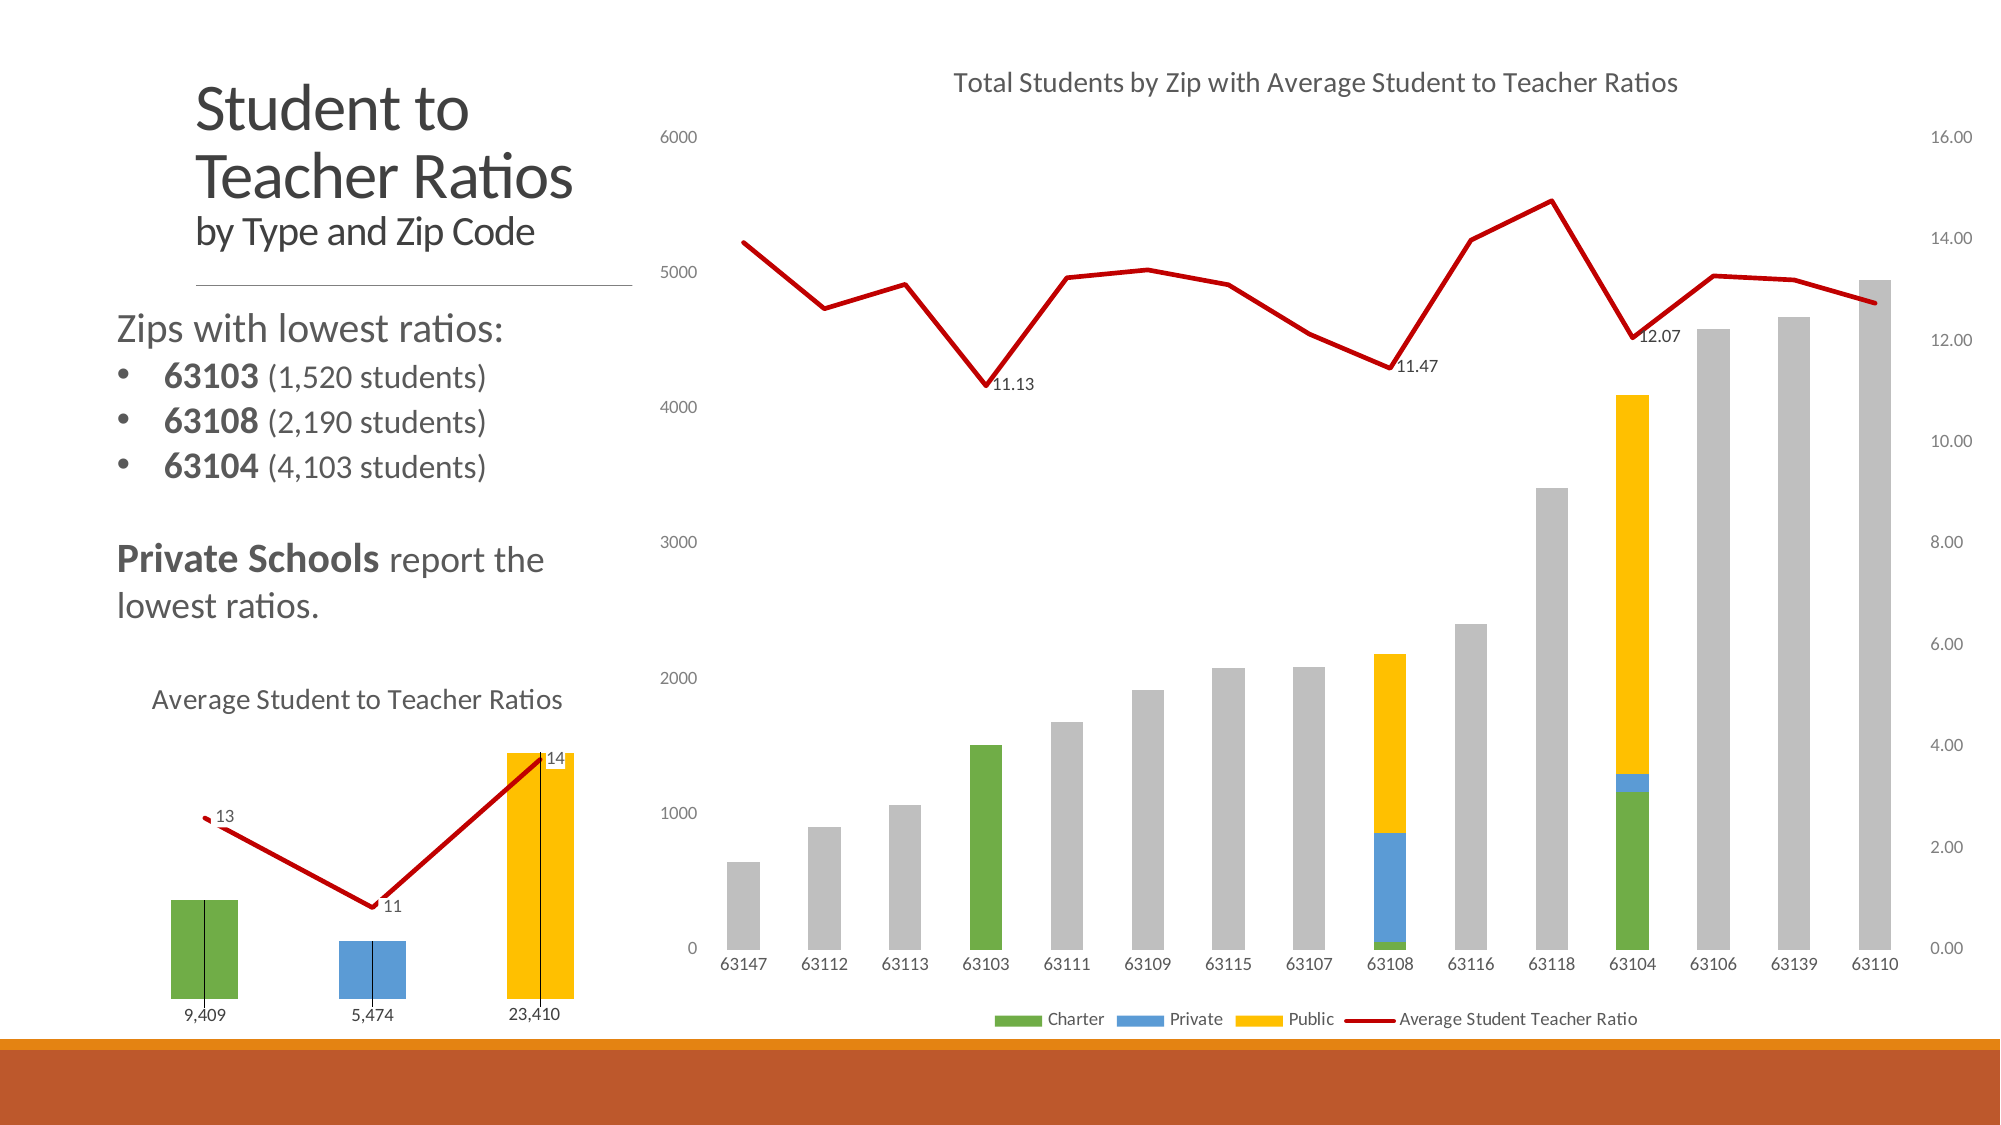

# Student to Teacher Ratios by Type and Zip Code

### Chart: Total Students by Zip with Average Student to Teacher Ratios

| Category | Charter | Private | Public | Average Student Teacher Ratio |
|---|---|---|---|---|
| 63147 | None | None | 653.0 | 13.95 |
| 63112 | None | 407.0 | 504.0 | 12.645 |
| 63113 | 124.0 | None | 948.0 | 13.125 |
| 63103 | 1520.0 | None | None | 11.125 |
| 63111 | 438.0 | 531.0 | 719.0 | 13.254 |
| 63109 | None | 1016.0 | 904.0 | 13.41 |
| 63115 | 393.0 | 112.0 | 1580.0 | 13.115714285714285 |
| 63107 | 805.0 | 117.0 | 1174.0 | 12.145000000000001 |
| 63108 | 61.0 | 803.0 | 1326.0 | 11.47 |
| 63116 | 550.0 | 300.0 | 1561.0 | 13.995555555555555 |
| 63118 | 1451.0 | 193.0 | 1775.0 | 14.774000000000001 |
| 63104 | 1168.0 | 134.0 | 2801.0 | 12.072222222222223 |
| 63106 | 432.0 | None | 4161.0 | 13.292307692307693 |
| 63139 | 1846.0 | 399.0 | 2434.0 | 13.211428571428572 |
| 63110 | 621.0 | 1462.0 | 2870.0 | 12.754 |
Zips with lowest ratios:
63103 (1,520 students)
63108 (2,190 students)
63104 (4,103 students)

Private Schools report the lowest ratios.

### Chart: Average Student to Teacher Ratios

| Category | Total Students | Avg Student Teacher Ratio |
|---|---|---|
| Charter | 9409.0 | 12.751724137931035 |
| Private | 5474.0 | 11.389615384615384 |
| Public | 23410.0 | 13.640298507462687 |